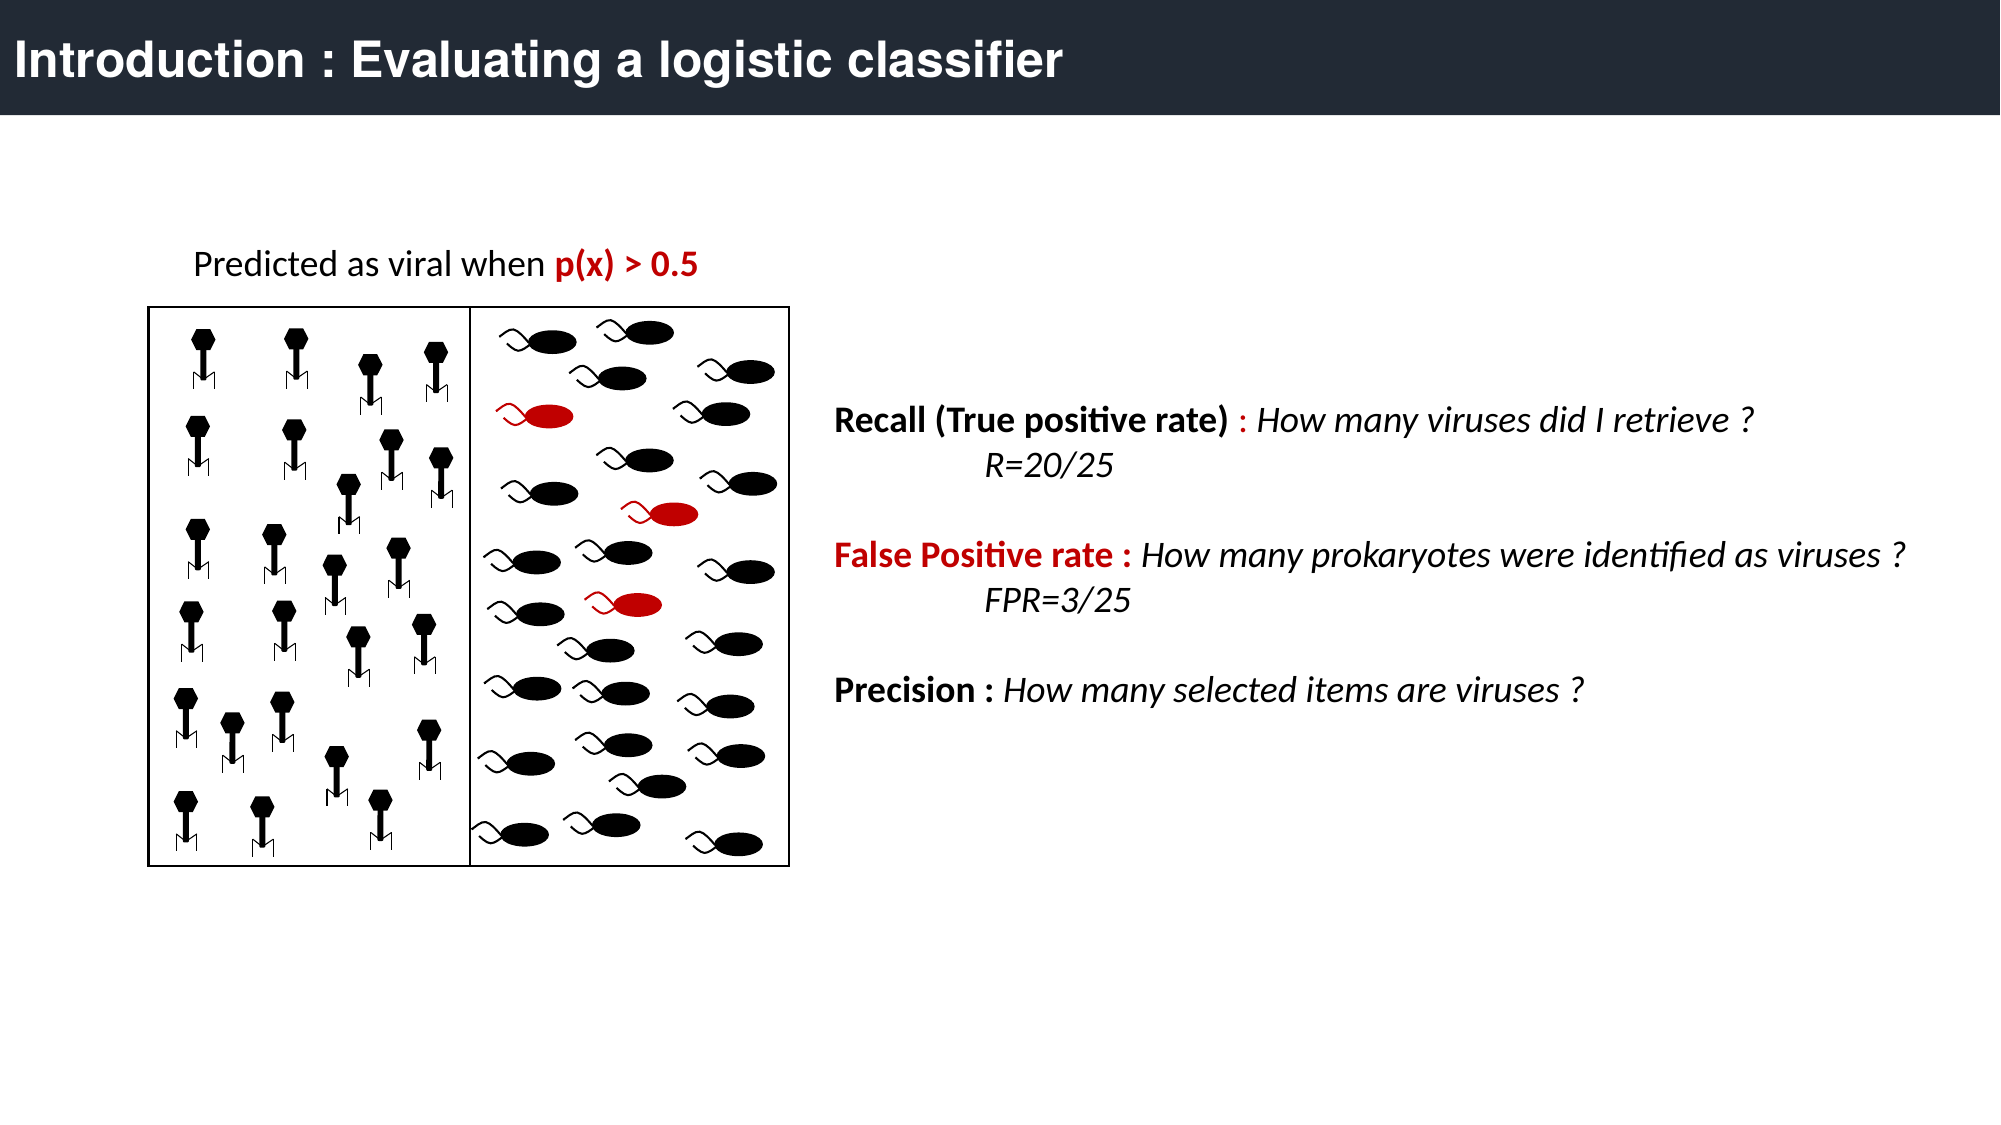

Introduction : Evaluating a logistic classifier
Predicted as viral when p(x) > 0.5

Recall (True positive rate) : How many viruses did I retrieve ?
	R=20/25

False Positive rate : How many prokaryotes were identified as viruses ?
	FPR=3/25

Precision : How many selected items are viruses ?